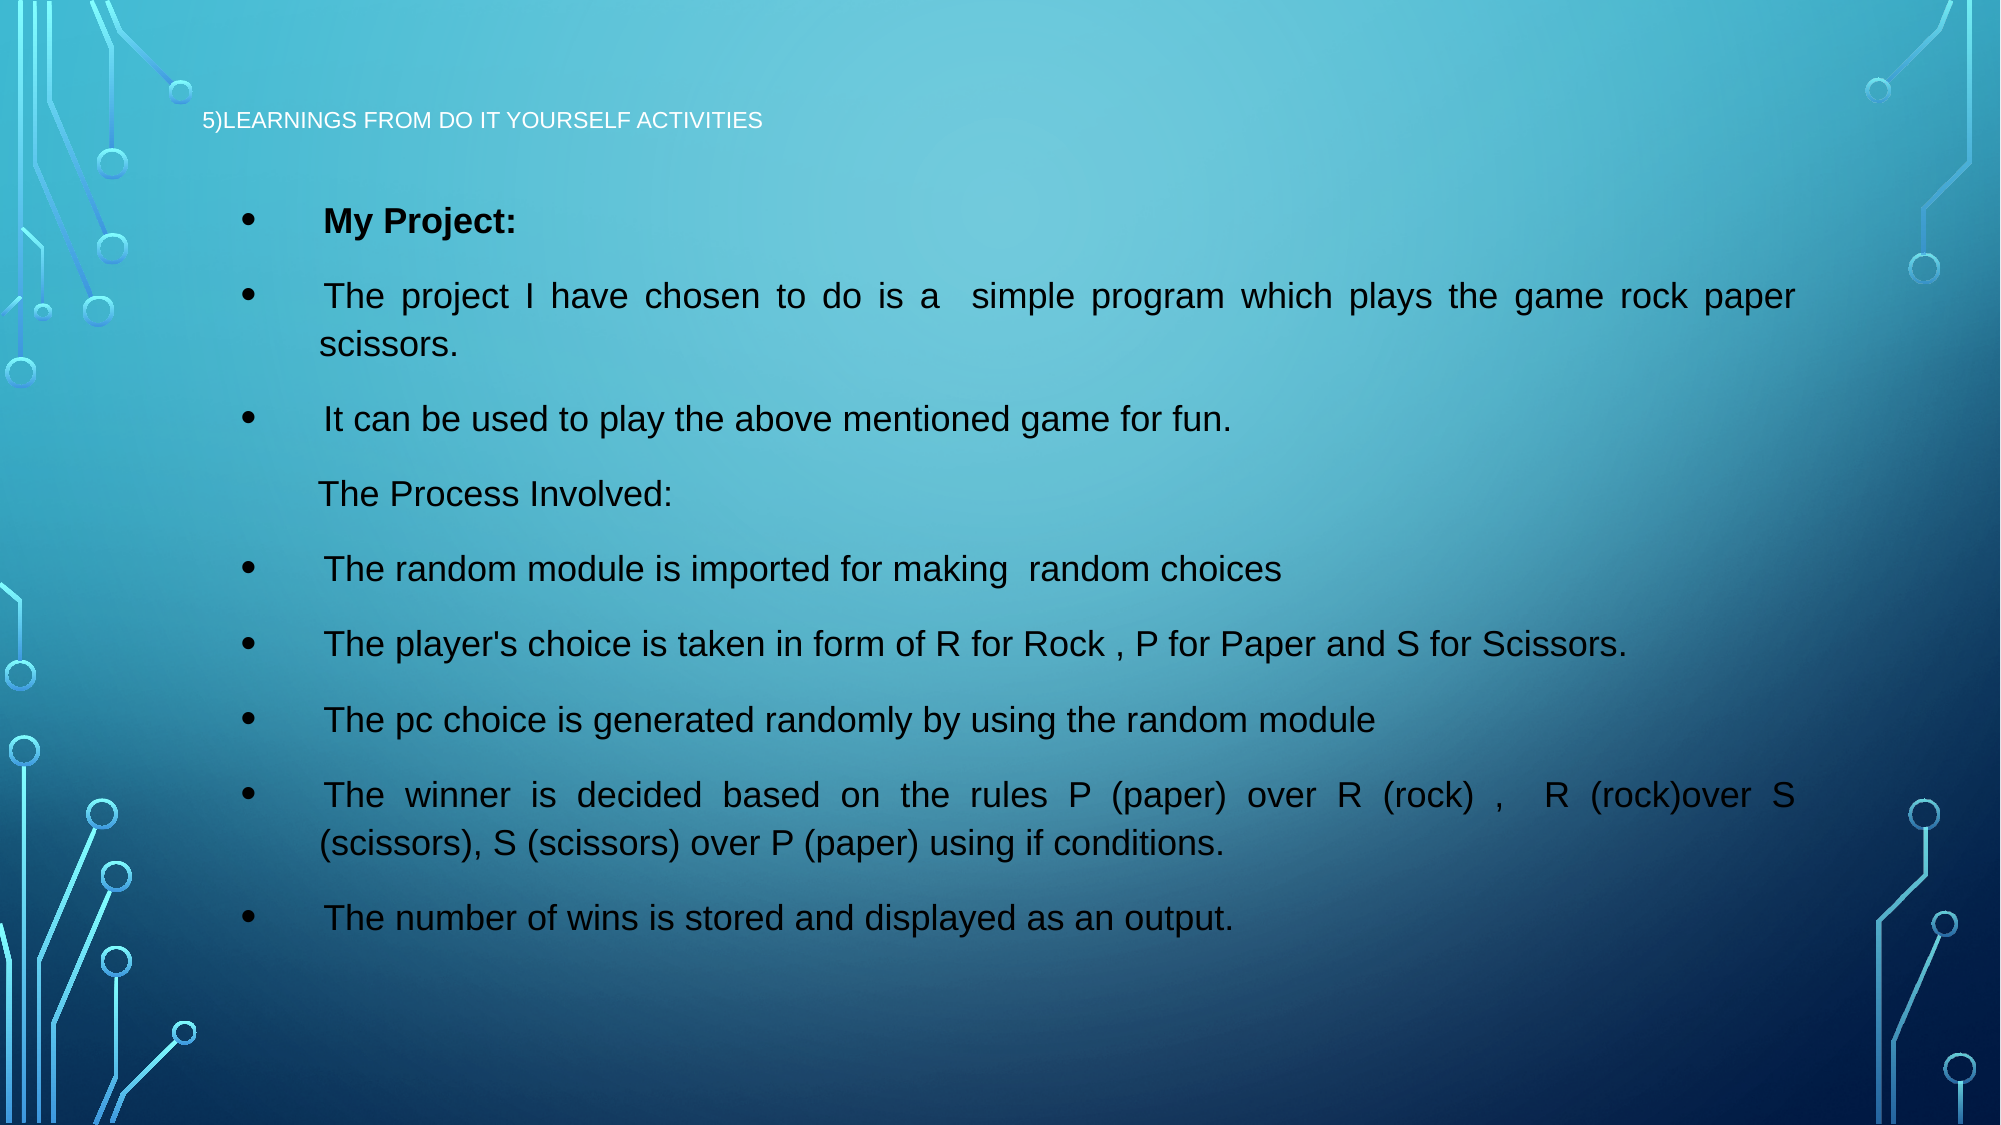

# 5)Learnings from Do it yourself activities
My Project:
The project I have chosen to do is a  simple program which plays the game rock paper scissors.
It can be used to play the above mentioned game for fun.
The Process Involved:
The random module is imported for making  random choices
The player's choice is taken in form of R for Rock , P for Paper and S for Scissors.
The pc choice is generated randomly by using the random module
The winner is decided based on the rules P (paper) over R (rock) ,  R (rock)over S (scissors), S (scissors) over P (paper) using if conditions.
The number of wins is stored and displayed as an output.